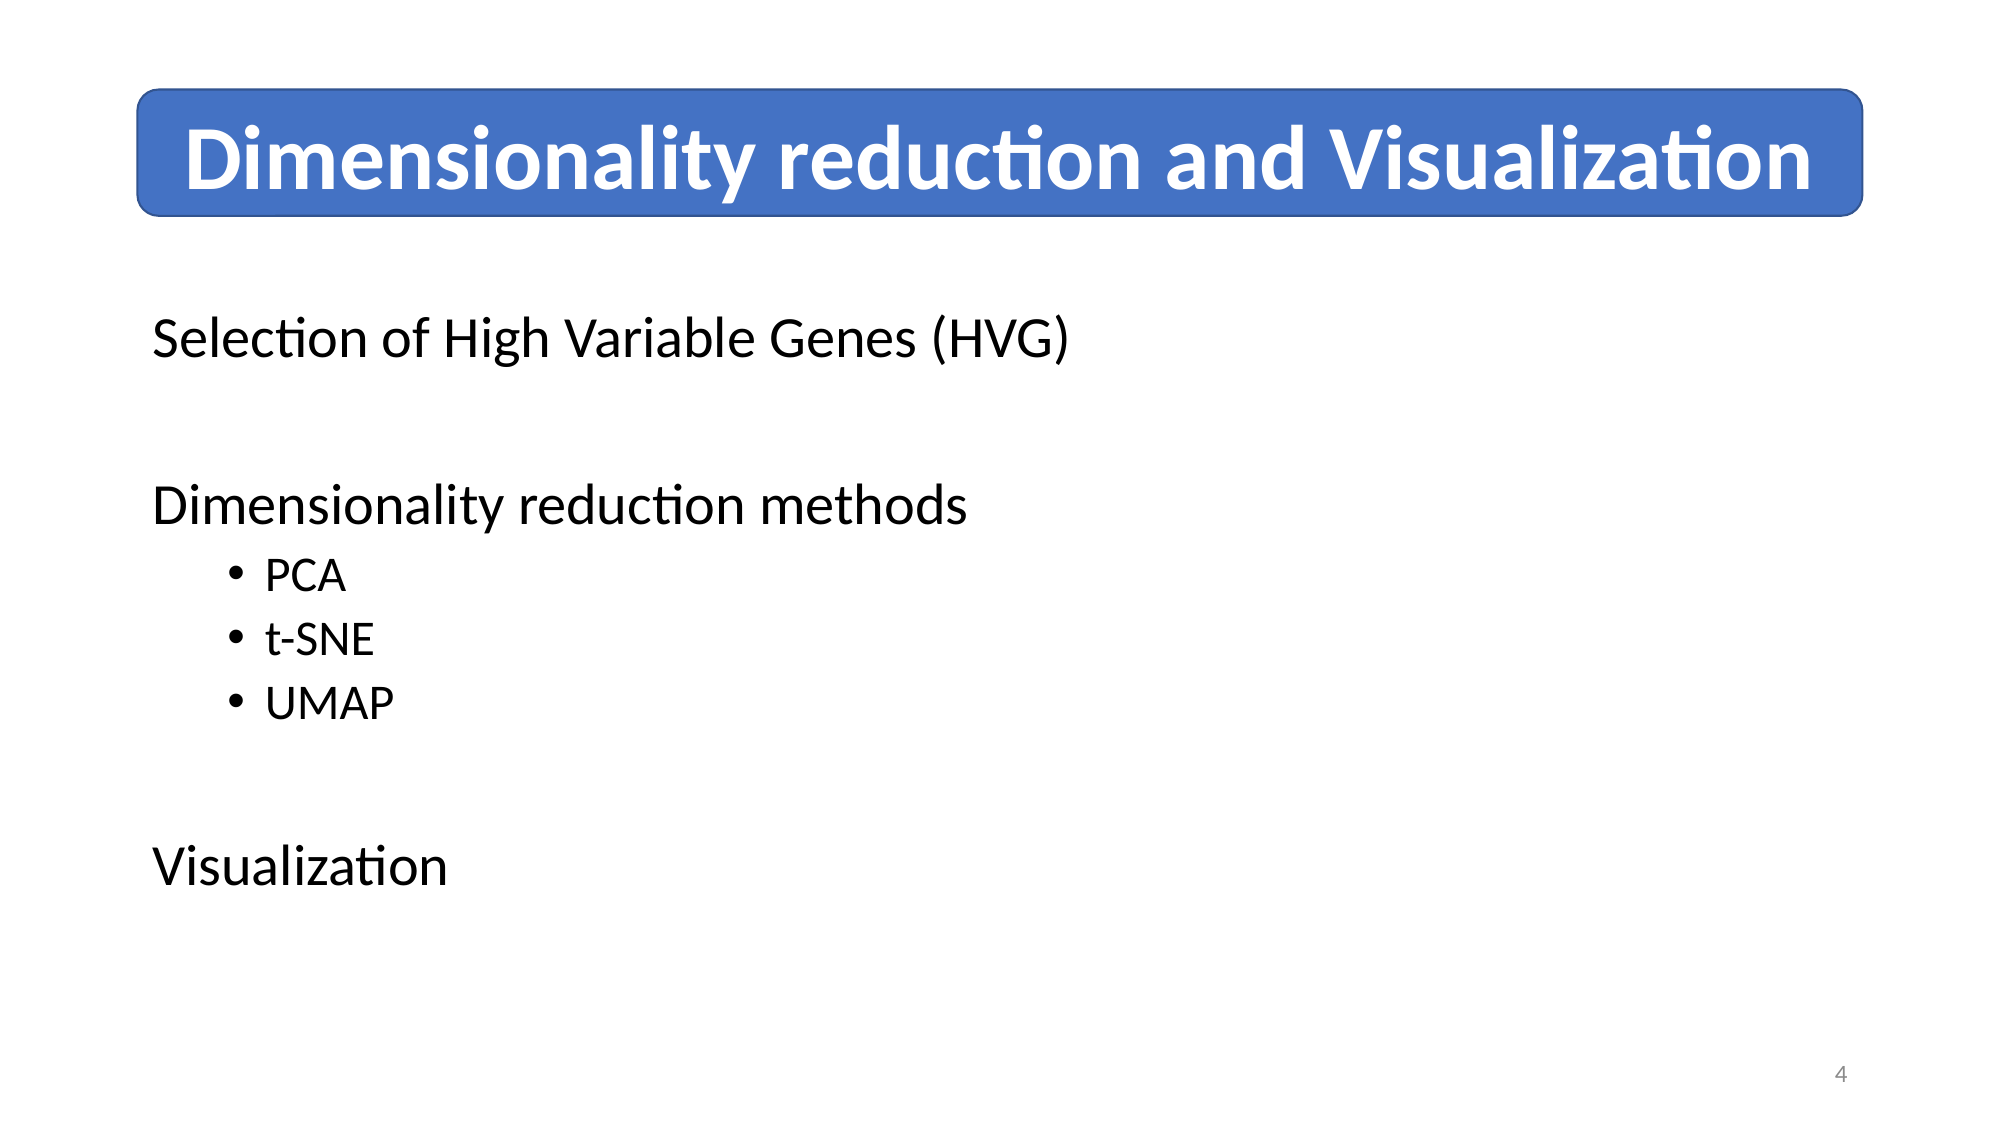

Dimensionality reduction and Visualization
Selection of High Variable Genes (HVG)

Dimensionality reduction methods
PCA
t-SNE
UMAP

Visualization
4